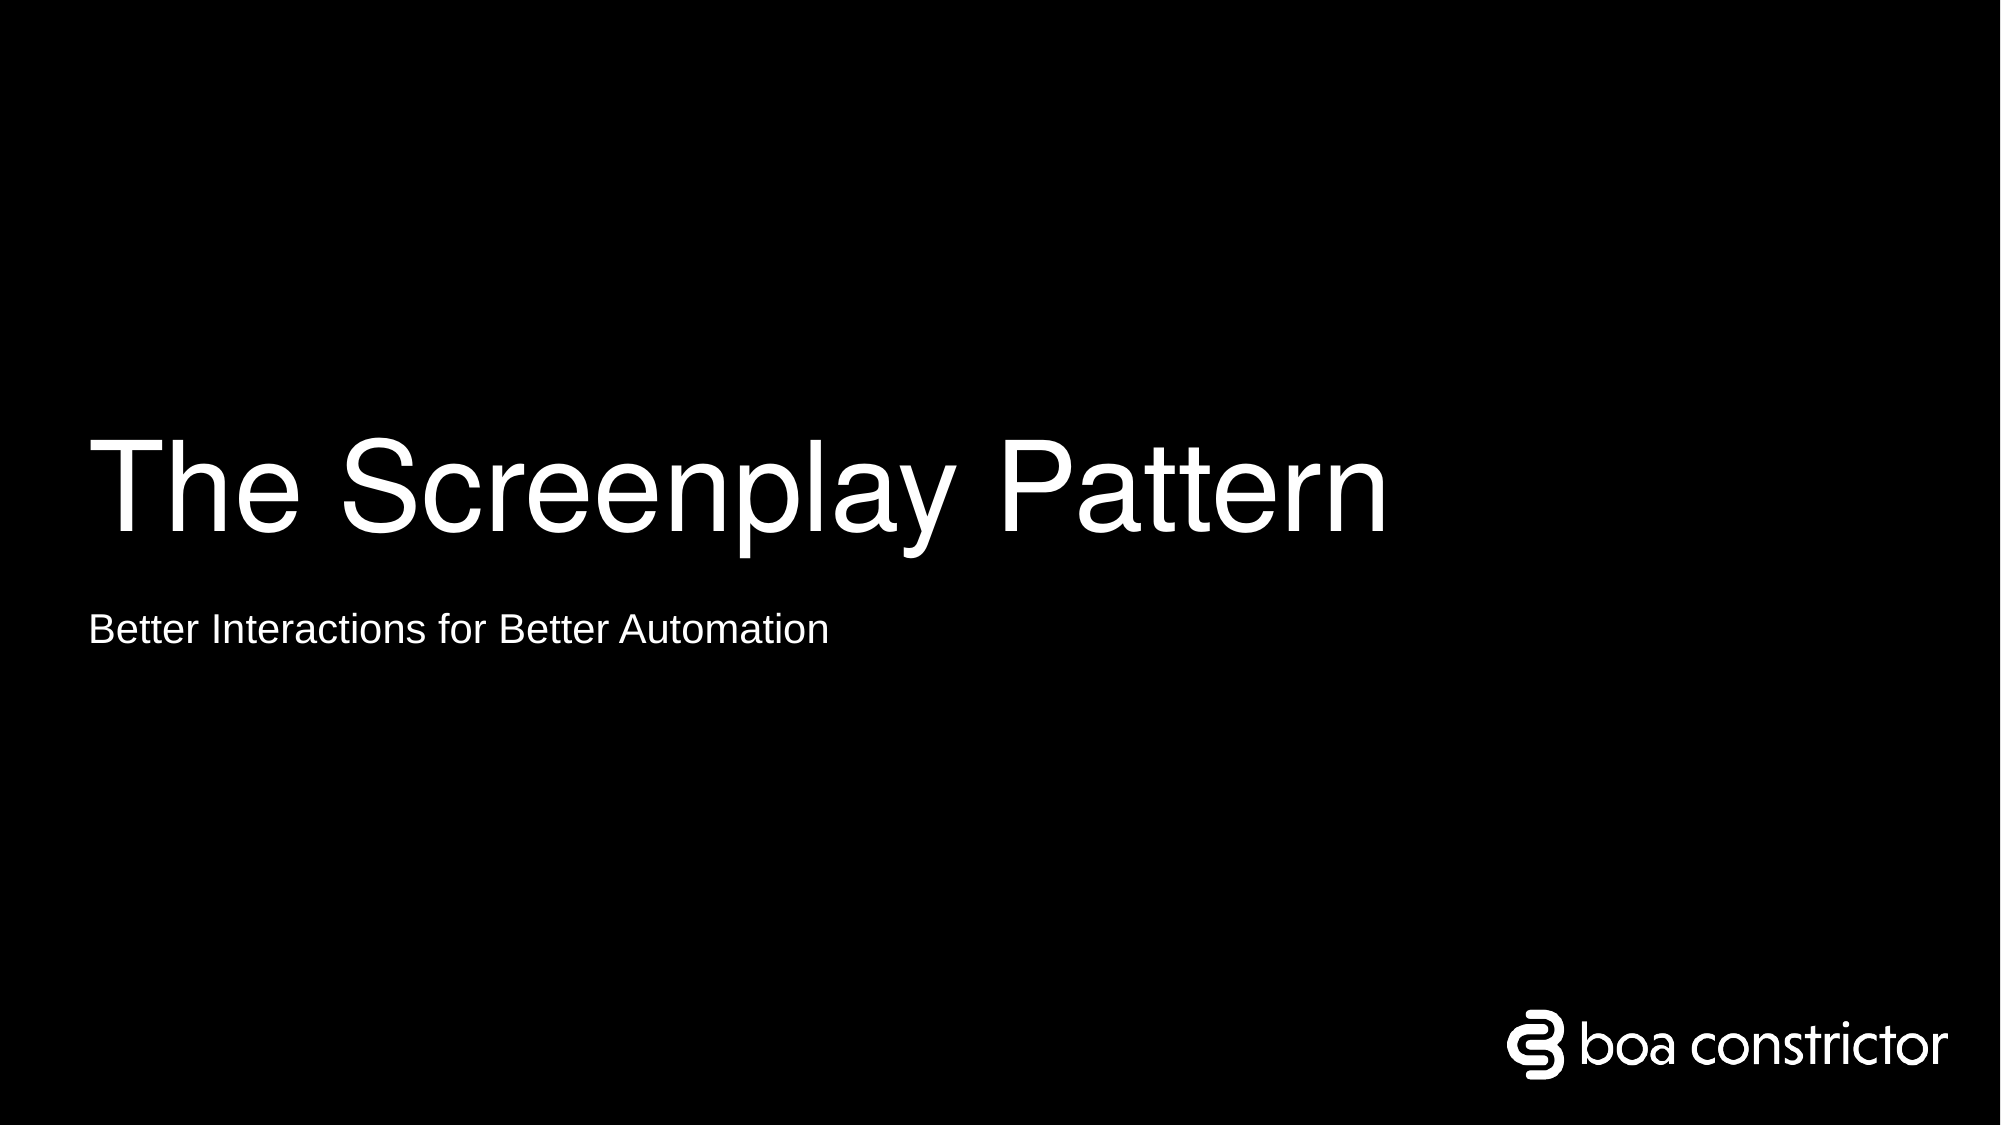

# The Screenplay Pattern
Better Interactions for Better Automation